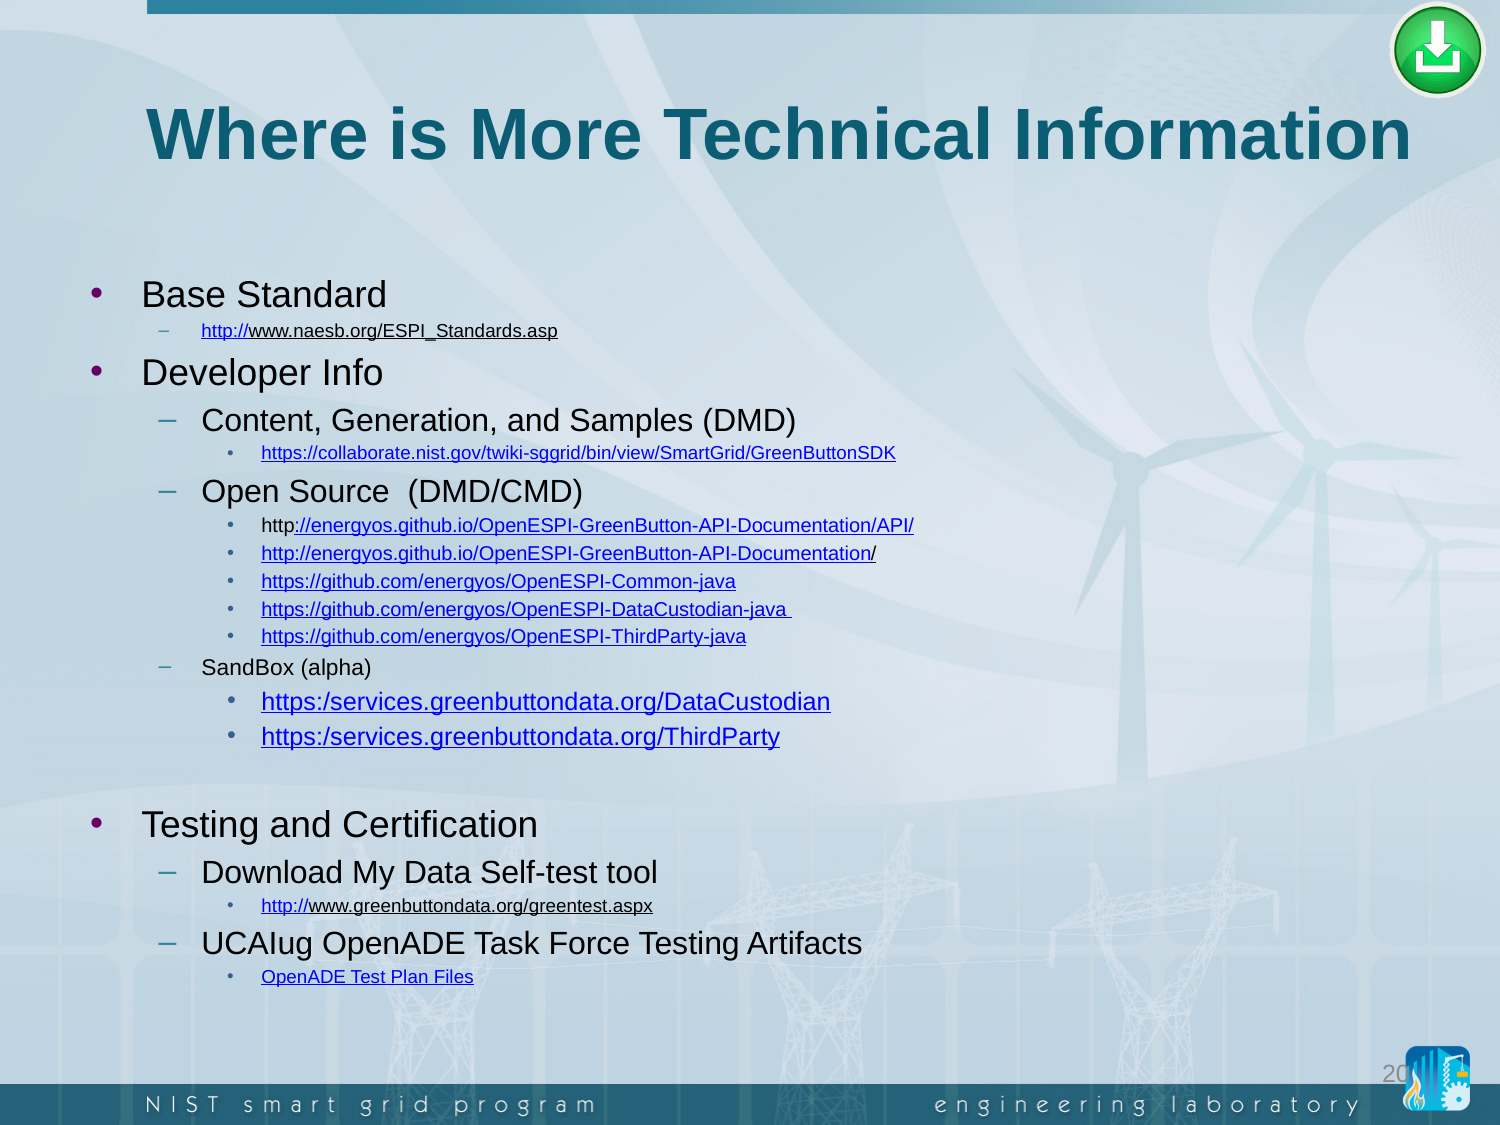

# Where is More Technical Information
Base Standard
http://www.naesb.org/ESPI_Standards.asp
Developer Info
Content, Generation, and Samples (DMD)
https://collaborate.nist.gov/twiki-sggrid/bin/view/SmartGrid/GreenButtonSDK
Open Source  (DMD/CMD)
http://energyos.github.io/OpenESPI-GreenButton-API-Documentation/API/
http://energyos.github.io/OpenESPI-GreenButton-API-Documentation/
https://github.com/energyos/OpenESPI-Common-java
https://github.com/energyos/OpenESPI-DataCustodian-java
https://github.com/energyos/OpenESPI-ThirdParty-java
SandBox (alpha)
https:/services.greenbuttondata.org/DataCustodian
https:/services.greenbuttondata.org/ThirdParty

Testing and Certification
Download My Data Self-test tool
http://www.greenbuttondata.org/greentest.aspx
UCAIug OpenADE Task Force Testing Artifacts
OpenADE Test Plan Files
20